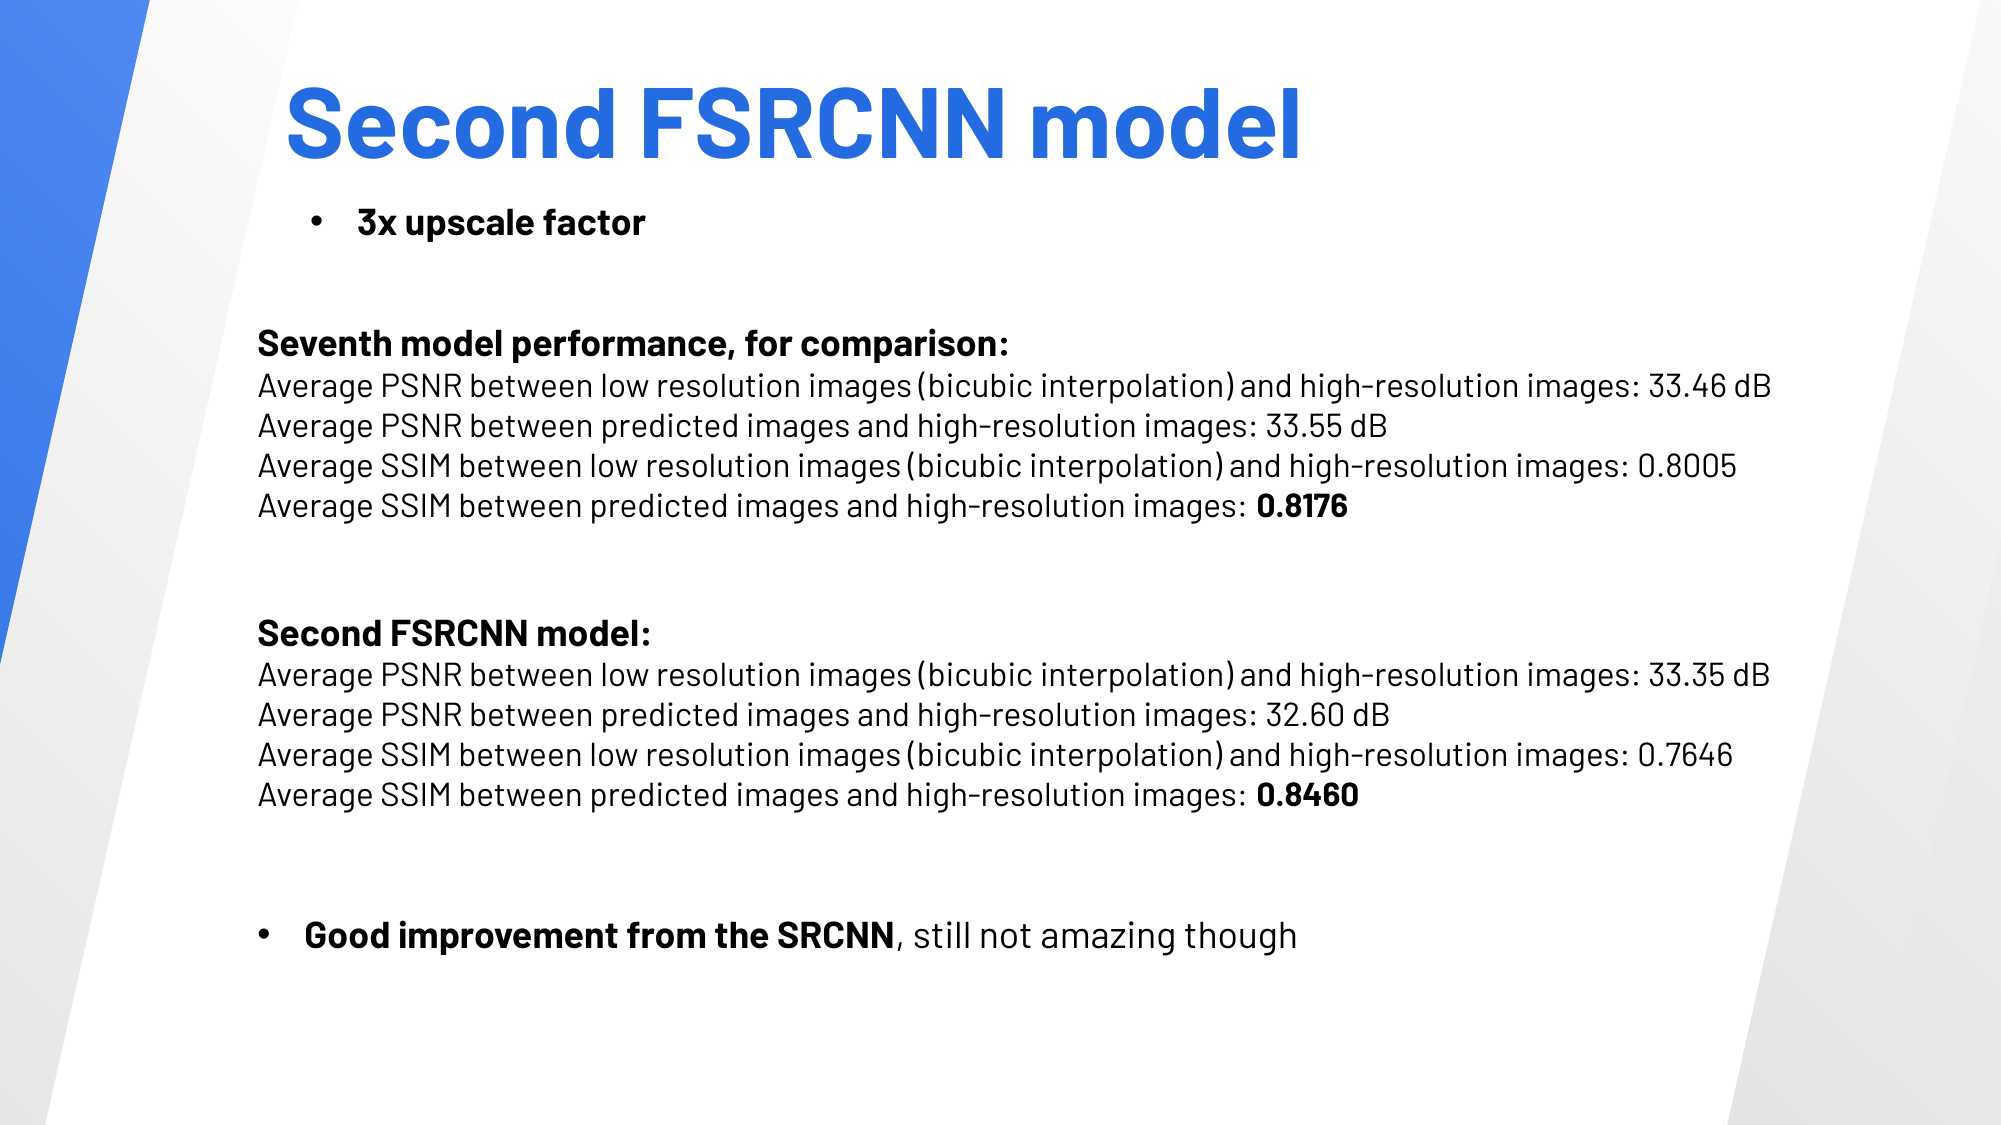

Second FSRCNN model
3x upscale factor
Seventh model performance, for comparison:
Average PSNR between low resolution images (bicubic interpolation) and high-resolution images: 33.46 dB
Average PSNR between predicted images and high-resolution images: 33.55 dB
Average SSIM between low resolution images (bicubic interpolation) and high-resolution images: 0.8005
Average SSIM between predicted images and high-resolution images: 0.8176
Second FSRCNN model:
Average PSNR between low resolution images (bicubic interpolation) and high-resolution images: 33.35 dB
Average PSNR between predicted images and high-resolution images: 32.60 dB
Average SSIM between low resolution images (bicubic interpolation) and high-resolution images: 0.7646
Average SSIM between predicted images and high-resolution images: 0.8460
Good improvement from the SRCNN, still not amazing though